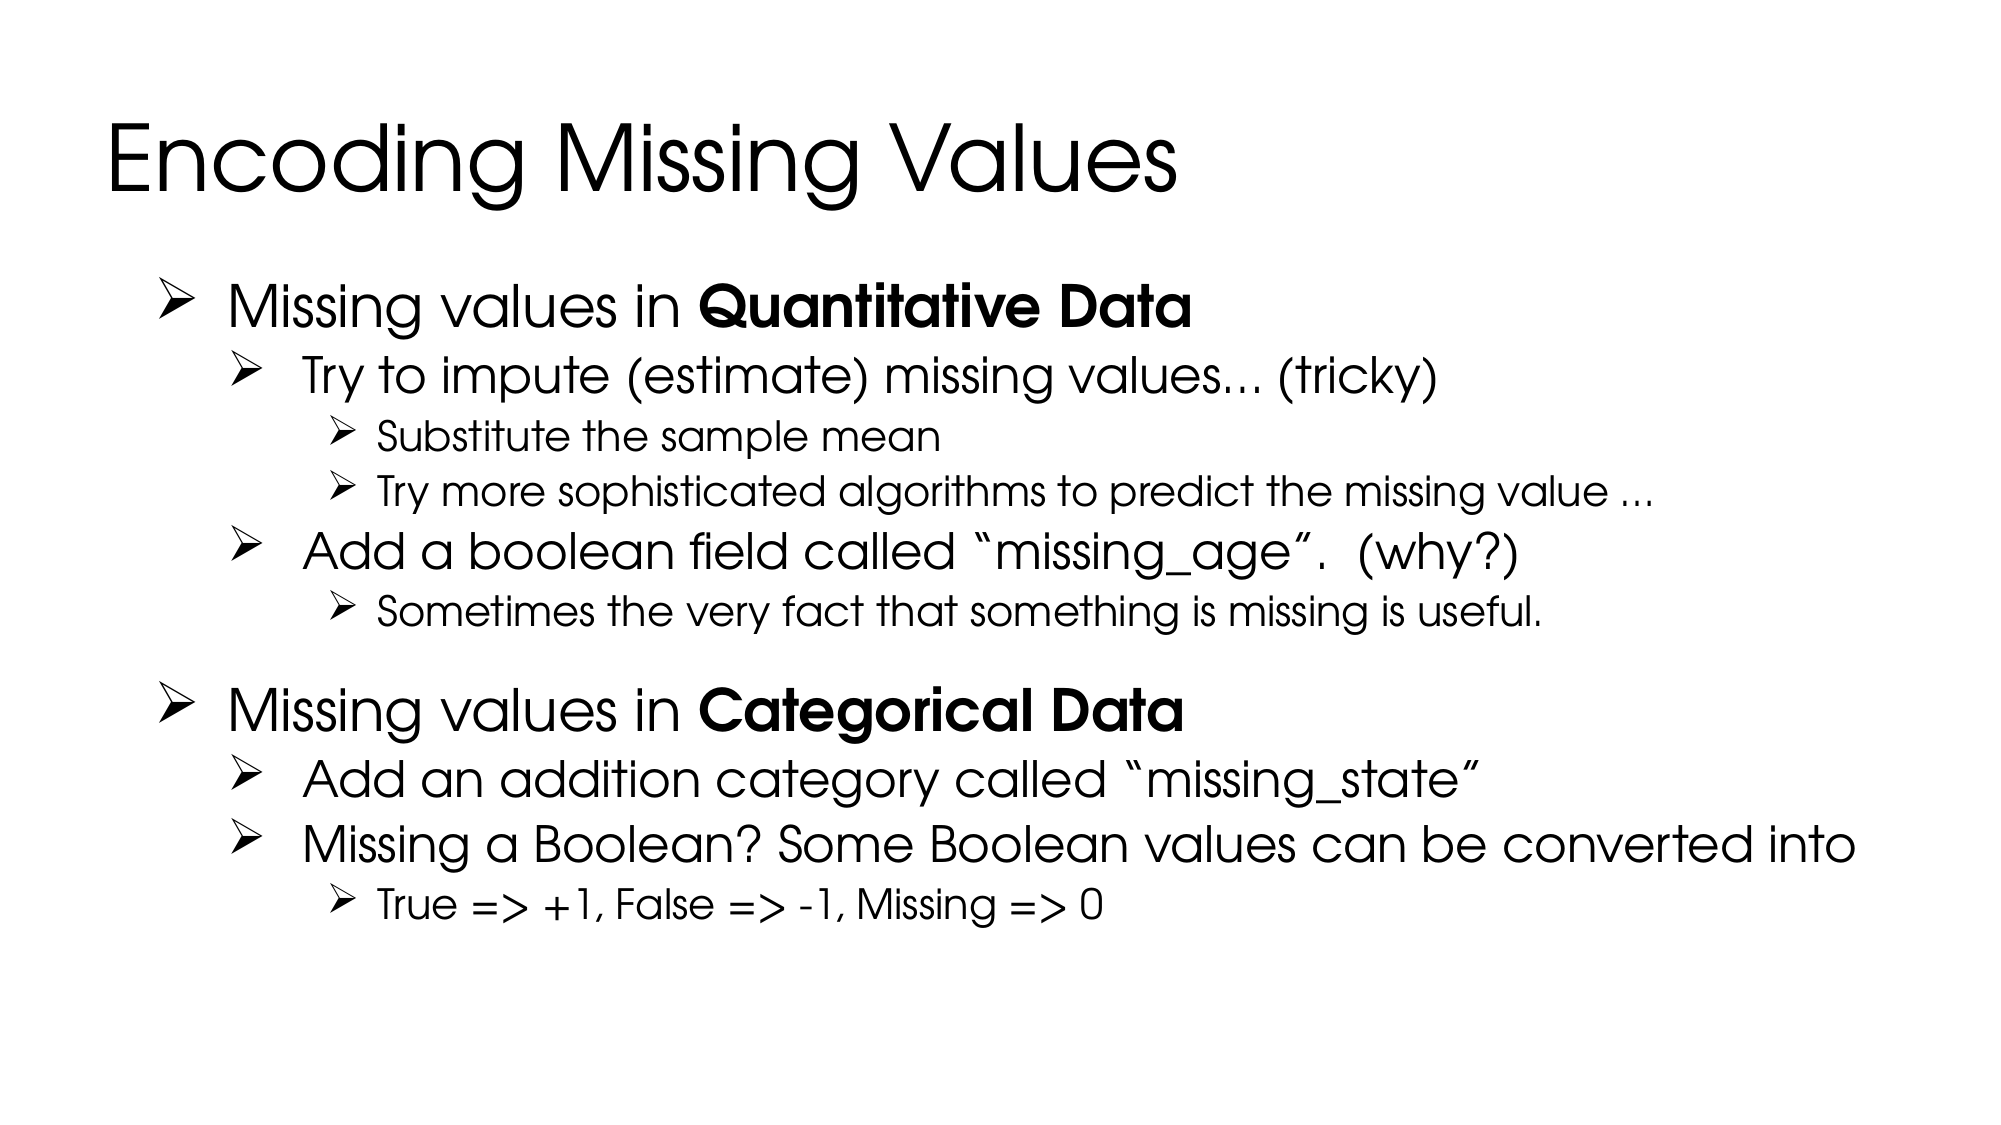

# Encoding Missing Values
Missing values in Quantitative Data
Try to impute (estimate) missing values… (tricky)
Substitute the sample mean
Try more sophisticated algorithms to predict the missing value …
Add a boolean field called “missing_age”.  (why?)
Sometimes the very fact that something is missing is useful.
Missing values in Categorical Data
Add an addition category called “missing_state”
Missing a Boolean? Some Boolean values can be converted into
True => +1, False => -1, Missing => 0